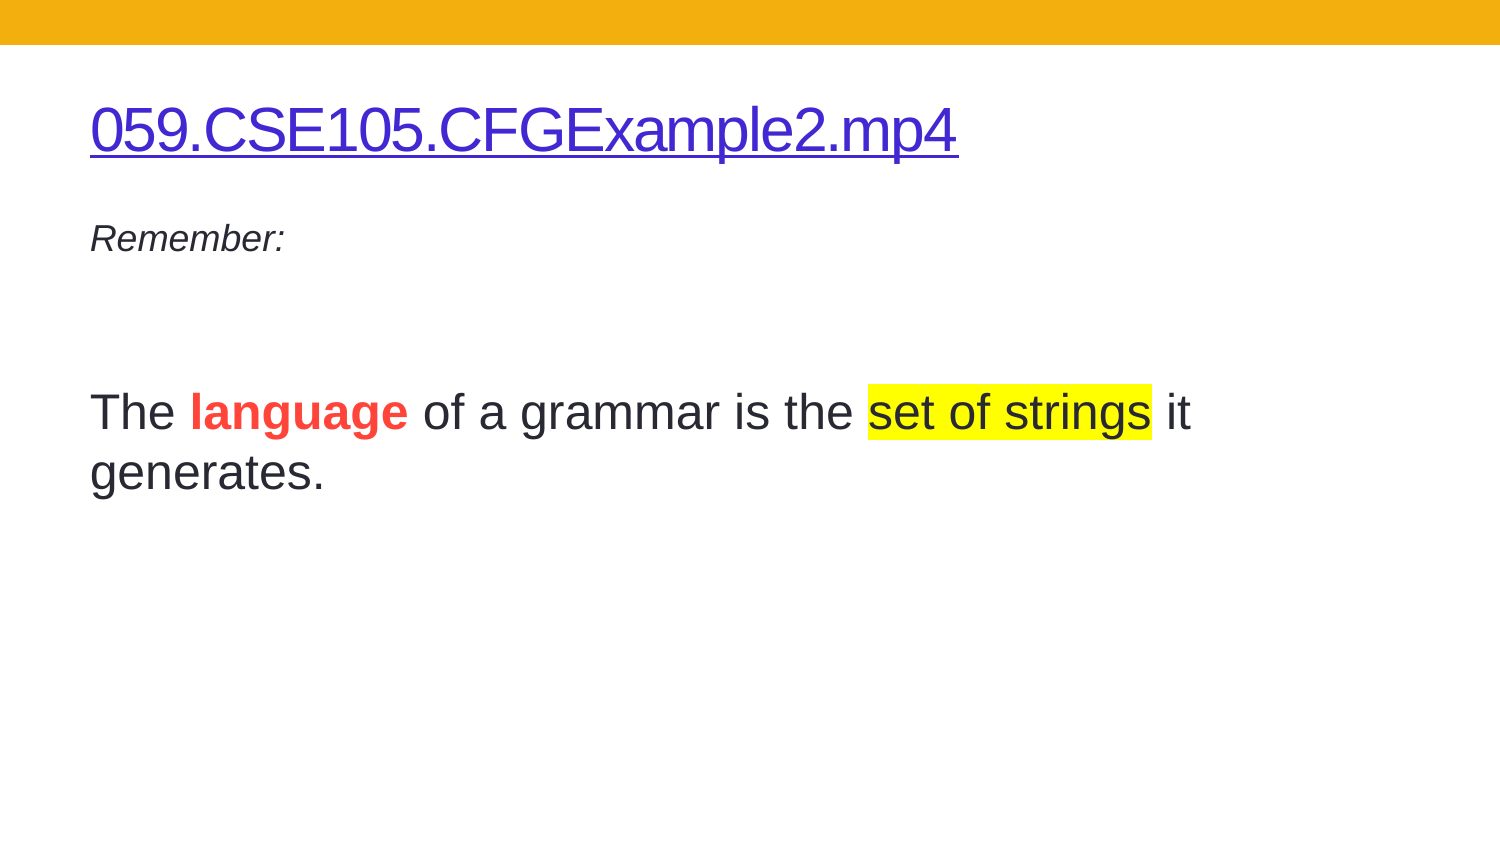

# 059.CSE105.CFGExample2.mp4
Remember:
The language of a grammar is the set of strings it generates.